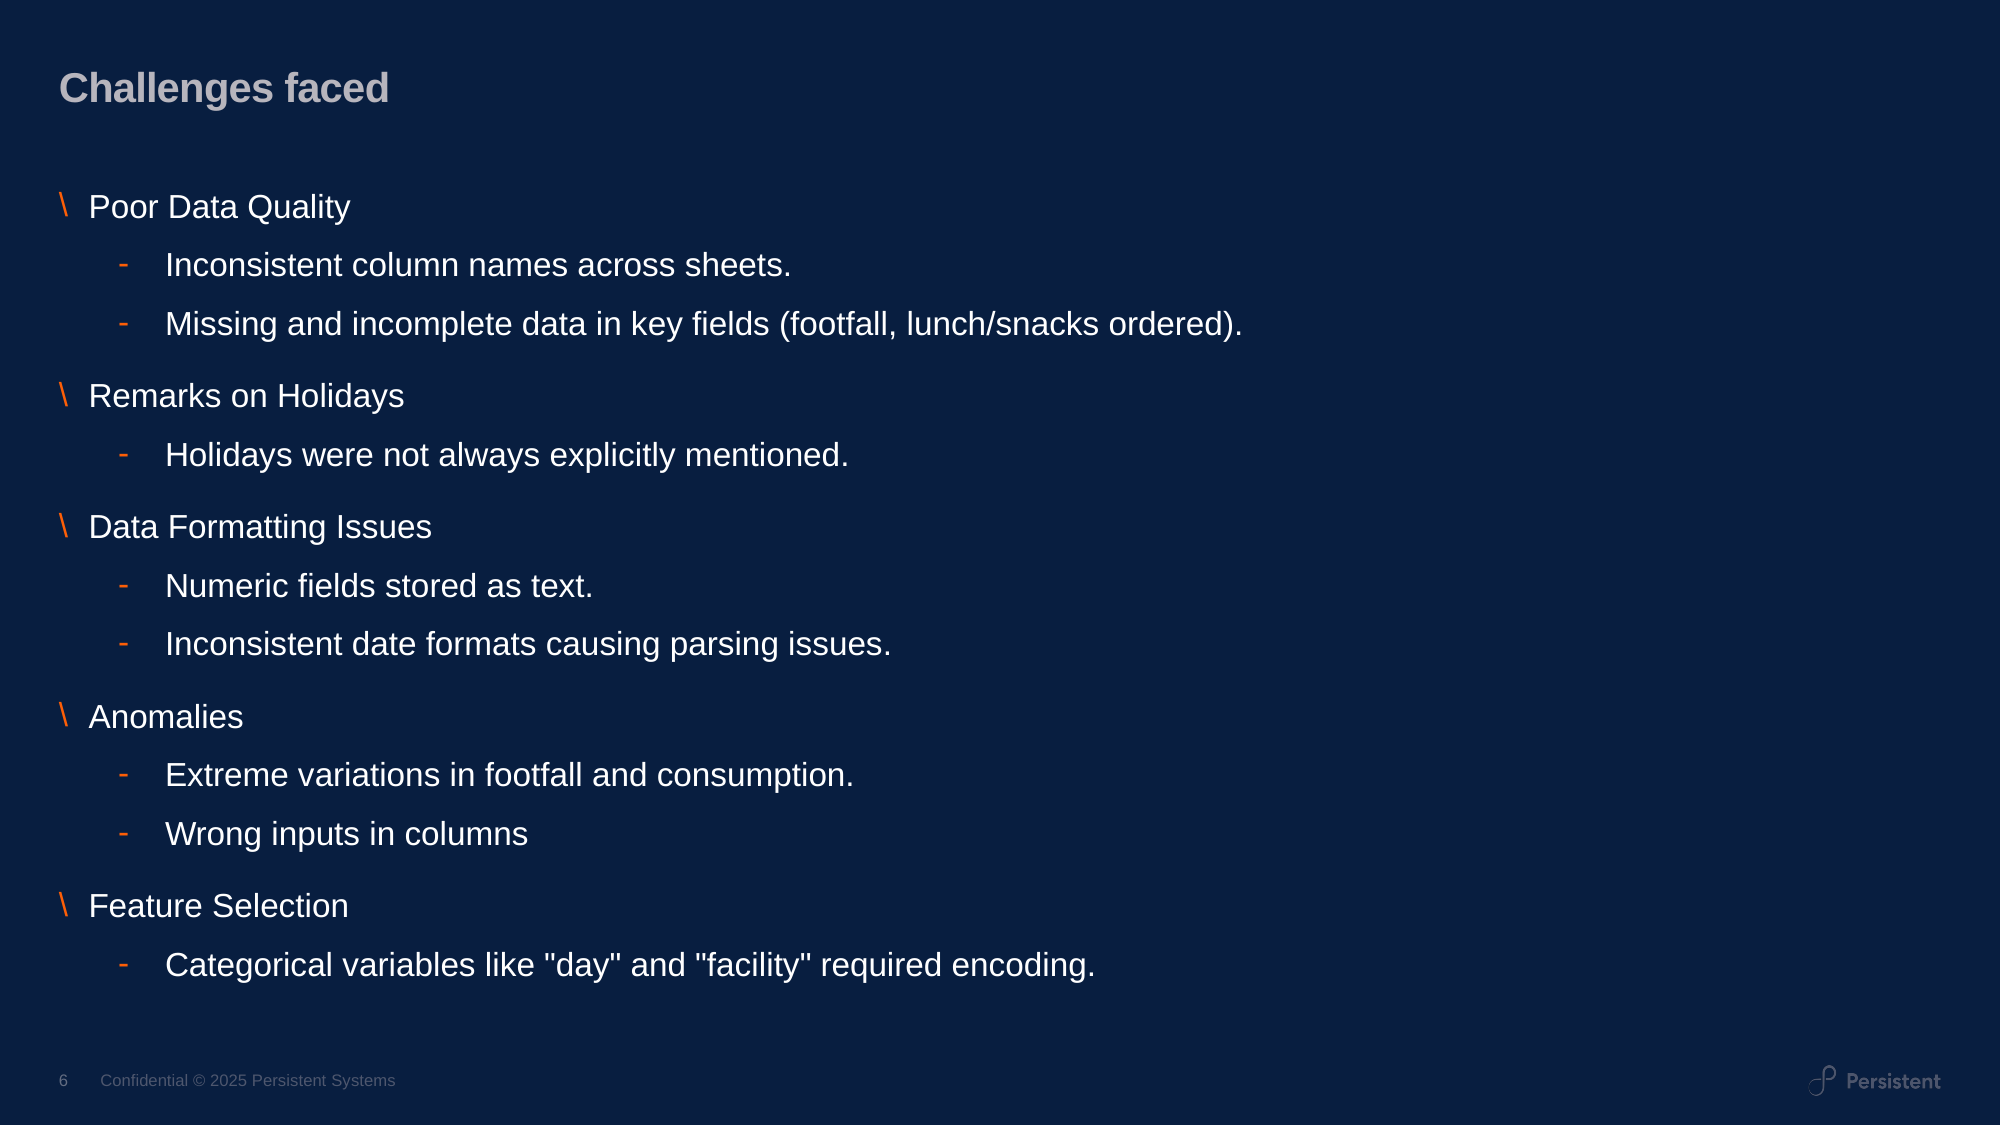

# Challenges faced
Poor Data Quality
Inconsistent column names across sheets.
Missing and incomplete data in key fields (footfall, lunch/snacks ordered).
Remarks on Holidays
Holidays were not always explicitly mentioned.
Data Formatting Issues
Numeric fields stored as text.
Inconsistent date formats causing parsing issues.
Anomalies
Extreme variations in footfall and consumption.
Wrong inputs in columns
Feature Selection
Categorical variables like "day" and "facility" required encoding.

6